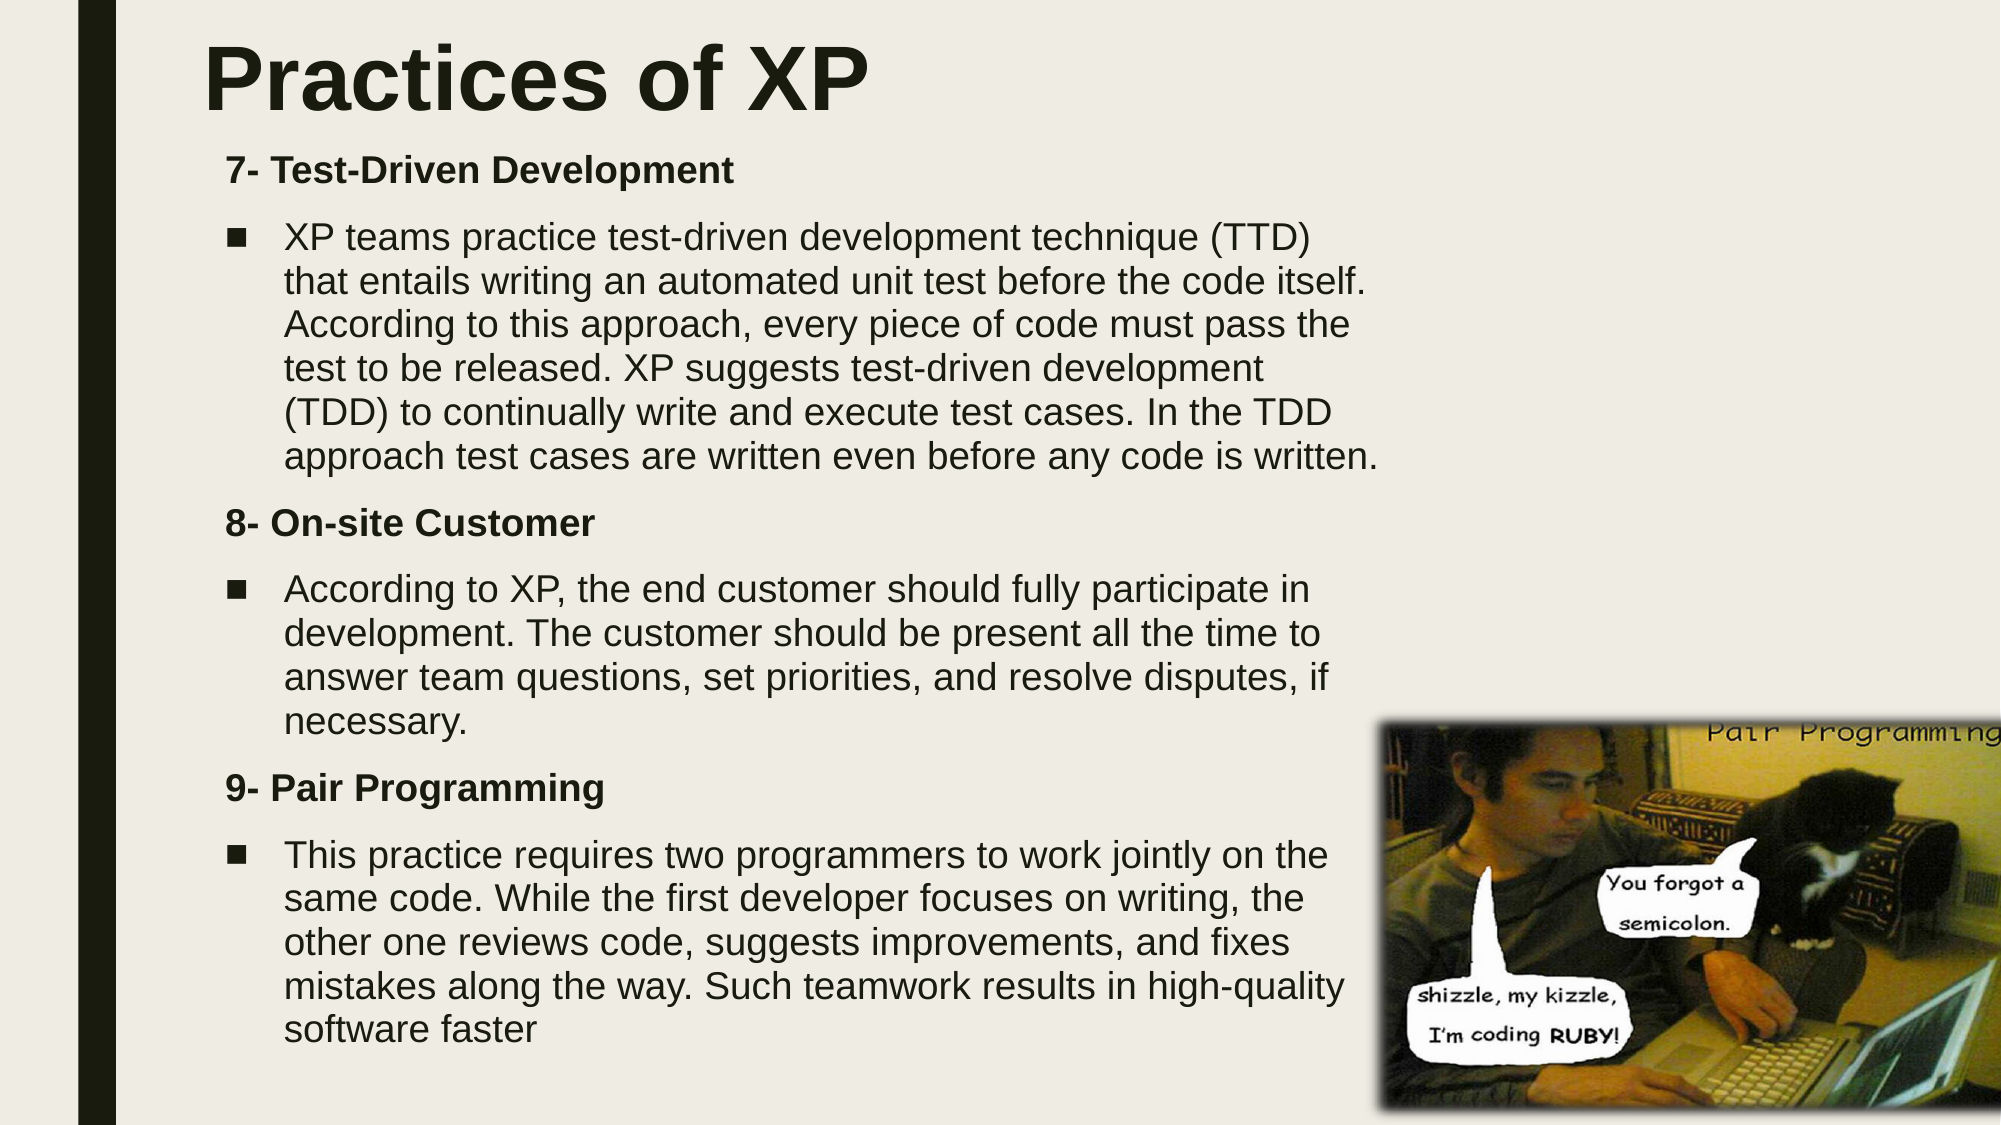

# Practices of XP
7- Test-Driven Development
XP teams practice test-driven development technique (TTD) that entails writing an automated unit test before the code itself. According to this approach, every piece of code must pass the test to be released. XP suggests test-driven development (TDD) to continually write and execute test cases. In the TDD approach test cases are written even before any code is written.
8- On-site Customer
According to XP, the end customer should fully participate in development. The customer should be present all the time to answer team questions, set priorities, and resolve disputes, if necessary.
9- Pair Programming
This practice requires two programmers to work jointly on the same code. While the first developer focuses on writing, the other one reviews code, suggests improvements, and fixes mistakes along the way. Such teamwork results in high-quality software faster